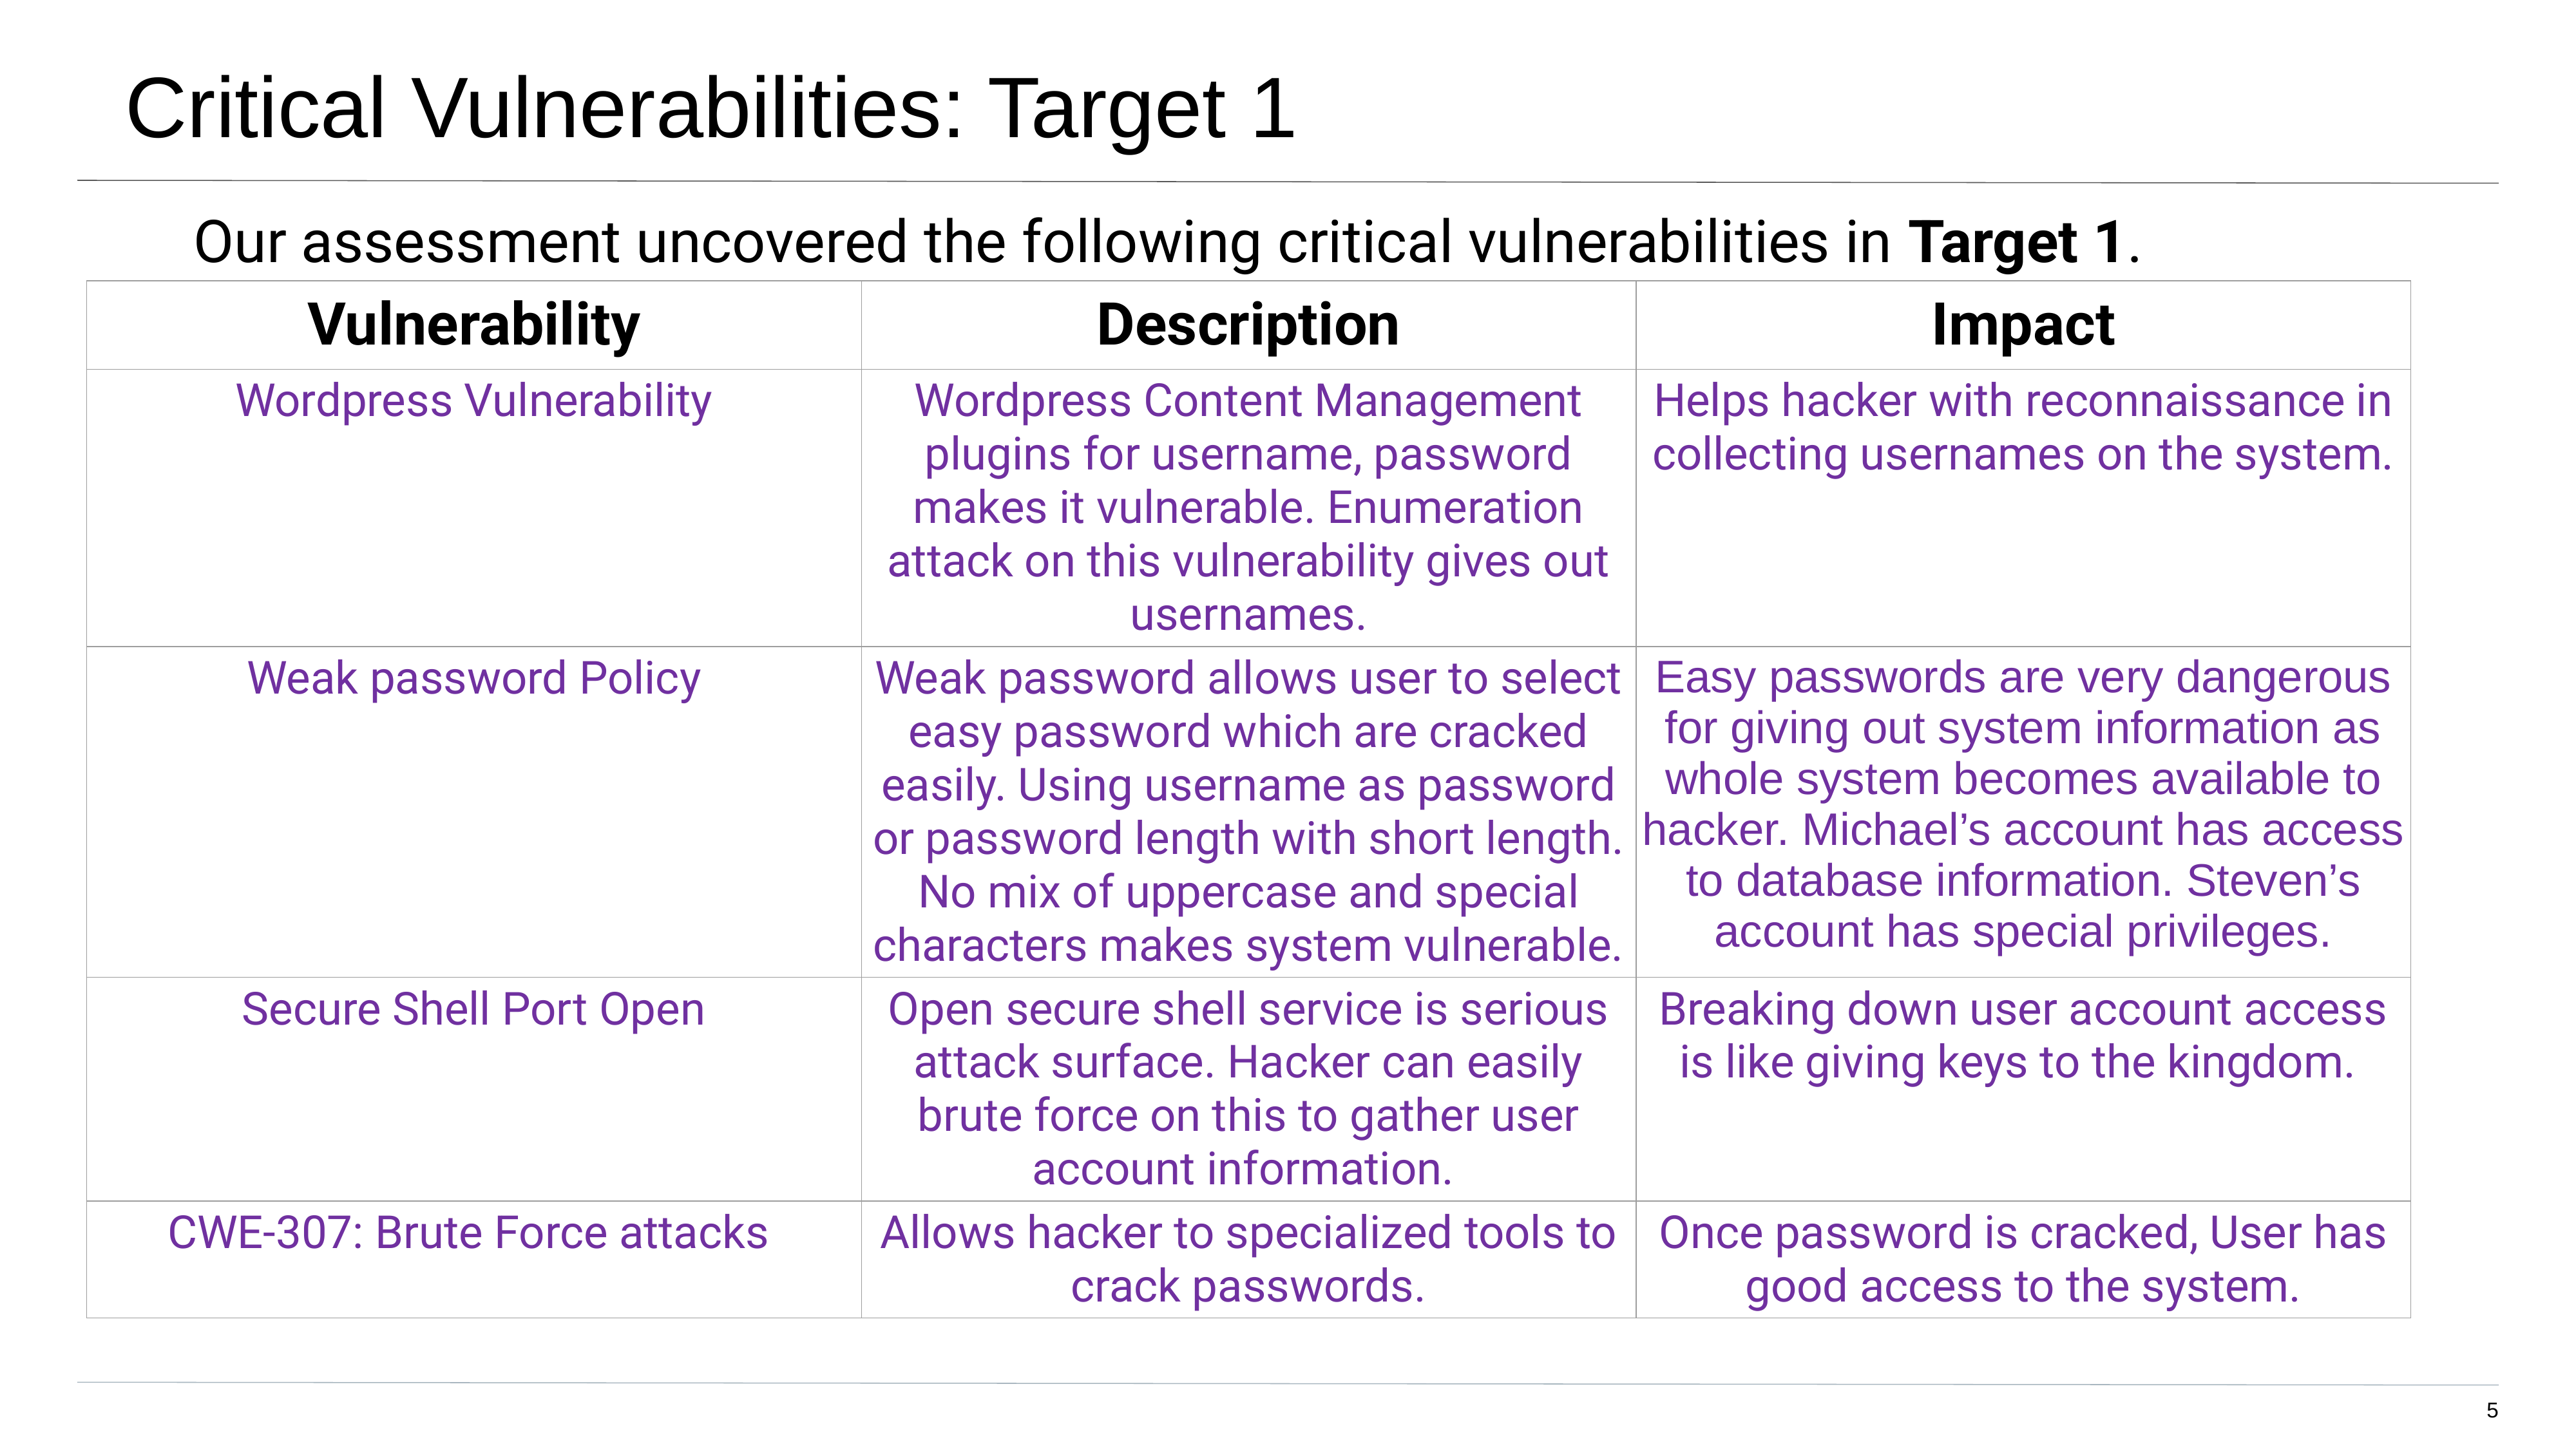

# Critical Vulnerabilities: Target 1
Our assessment uncovered the following critical vulnerabilities in Target 1.

| Vulnerability | Description | Impact |
| --- | --- | --- |
| Wordpress Vulnerability | Wordpress Content Management plugins for username, password makes it vulnerable. Enumeration attack on this vulnerability gives out usernames. | Helps hacker with reconnaissance in collecting usernames on the system. |
| Weak password Policy | Weak password allows user to select easy password which are cracked easily. Using username as password or password length with short length. No mix of uppercase and special characters makes system vulnerable. | Easy passwords are very dangerous for giving out system information as whole system becomes available to hacker. Michael’s account has access to database information. Steven’s account has special privileges. |
| Secure Shell Port Open | Open secure shell service is serious attack surface. Hacker can easily brute force on this to gather user account information. | Breaking down user account access is like giving keys to the kingdom. |
| CWE-307: Brute Force attacks | Allows hacker to specialized tools to crack passwords. | Once password is cracked, User has good access to the system. |
5